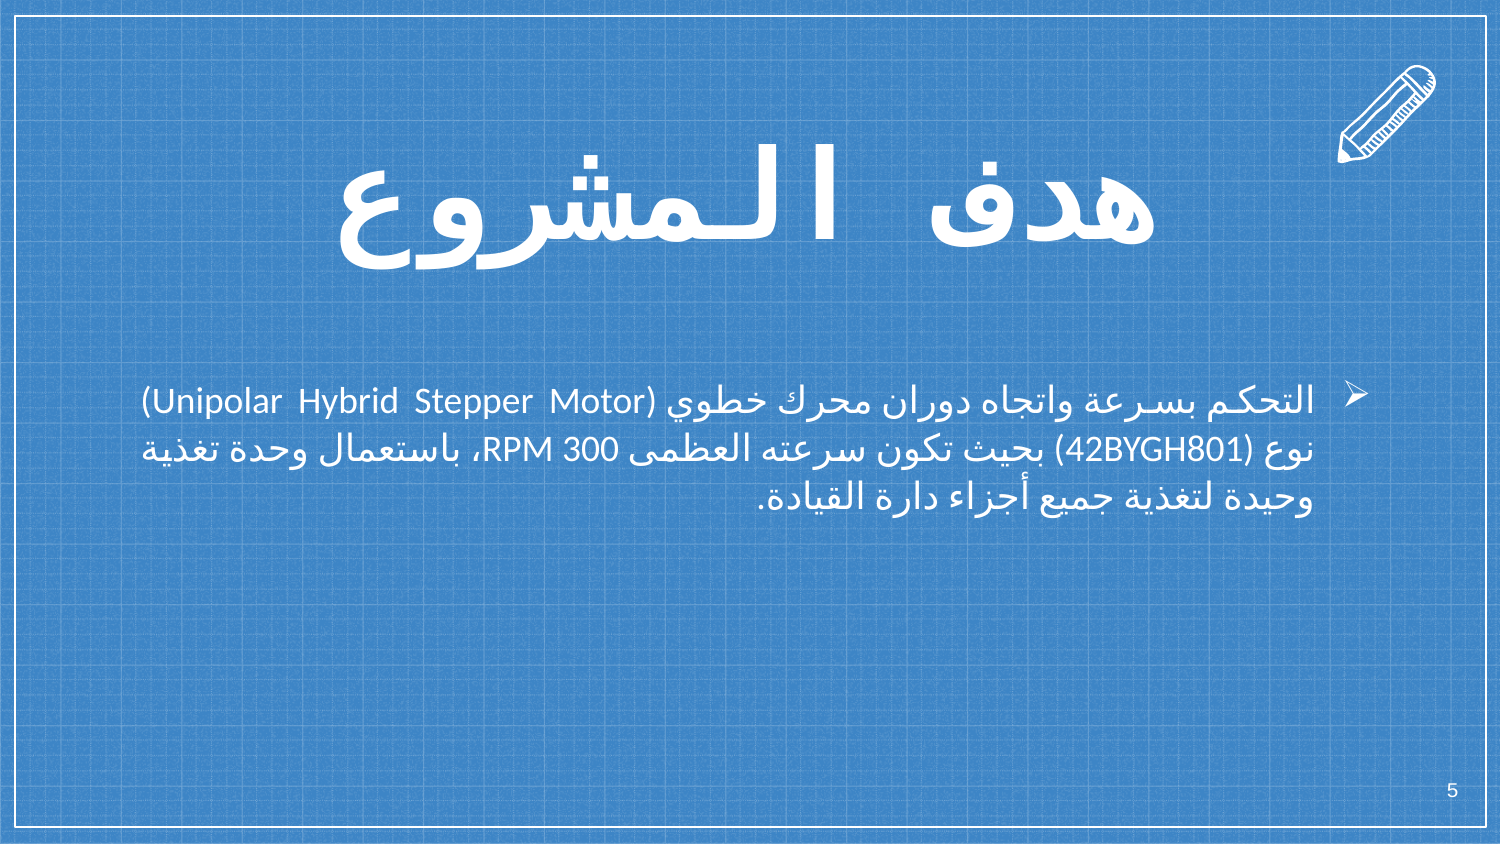

هدف المشروع
التحكم بسرعة واتجاه دوران محرك خطوي (Unipolar Hybrid Stepper Motor) نوع (42BYGH801) بحيث تكون سرعته العظمى 300 RPM، باستعمال وحدة تغذية وحيدة لتغذية جميع أجزاء دارة القيادة.
5